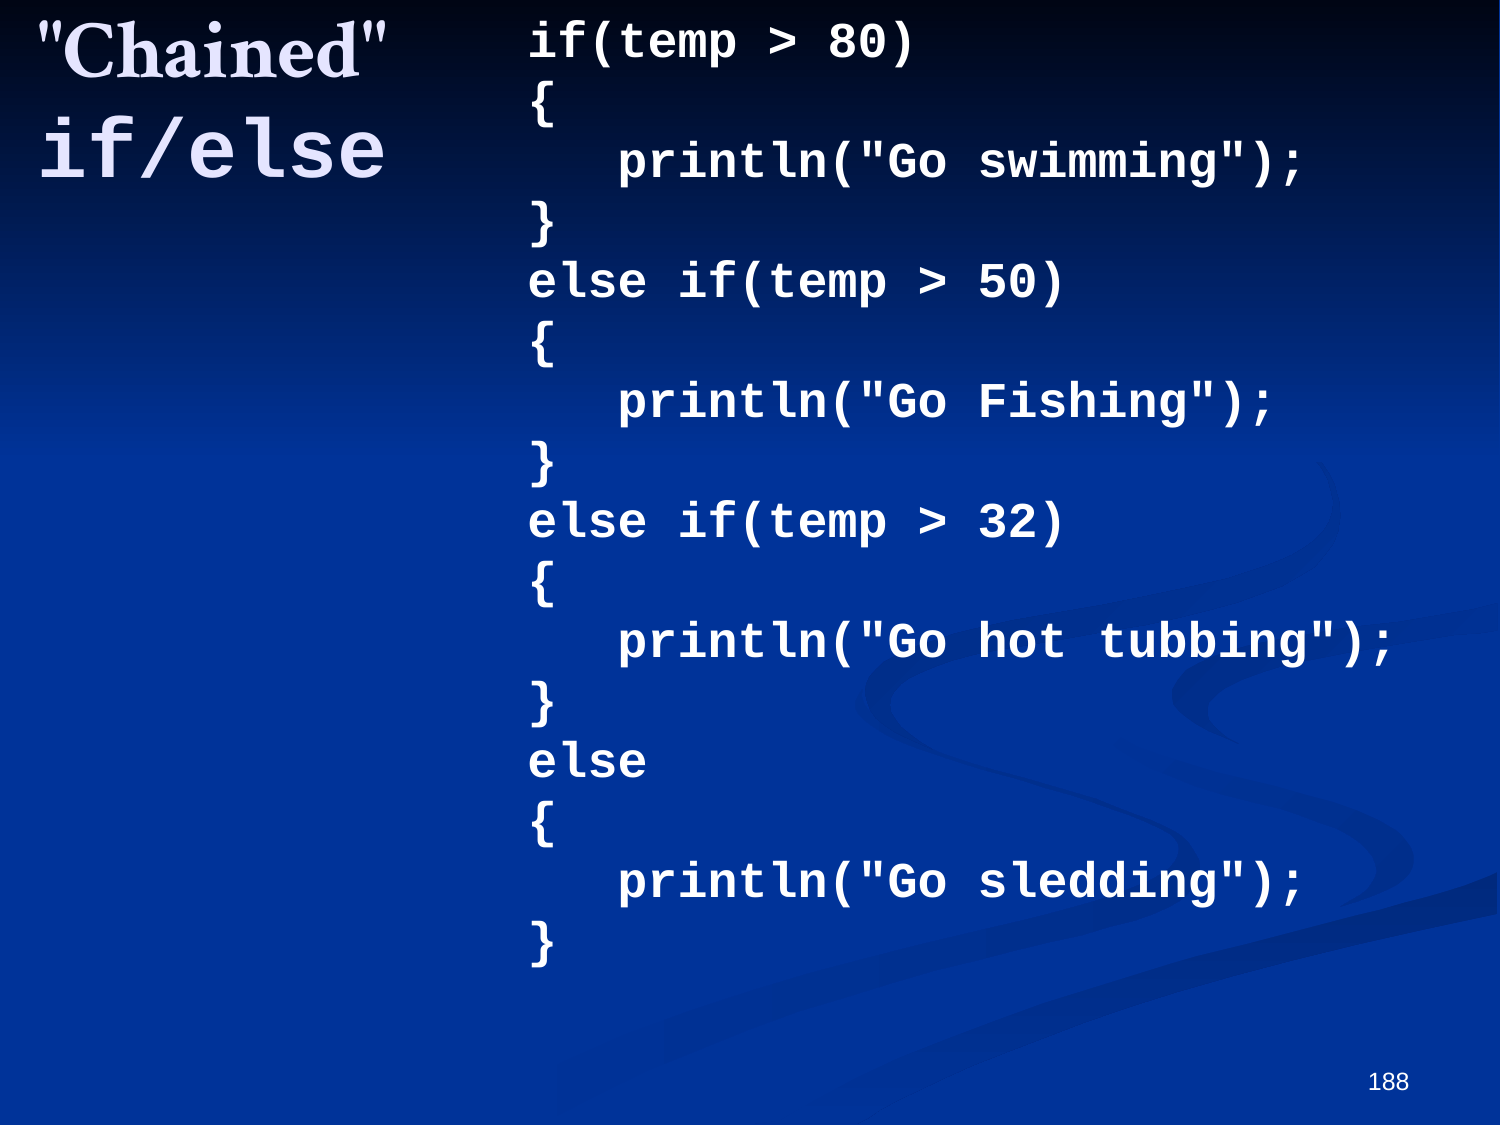

# "Chained" if/else
if(temp > 80)
{
   println("Go swimming");
}
else if(temp > 50)
{
   println("Go Fishing");
}
else if(temp > 32)
{
   println("Go hot tubbing");
}
else
{
   println("Go sledding");
}
188